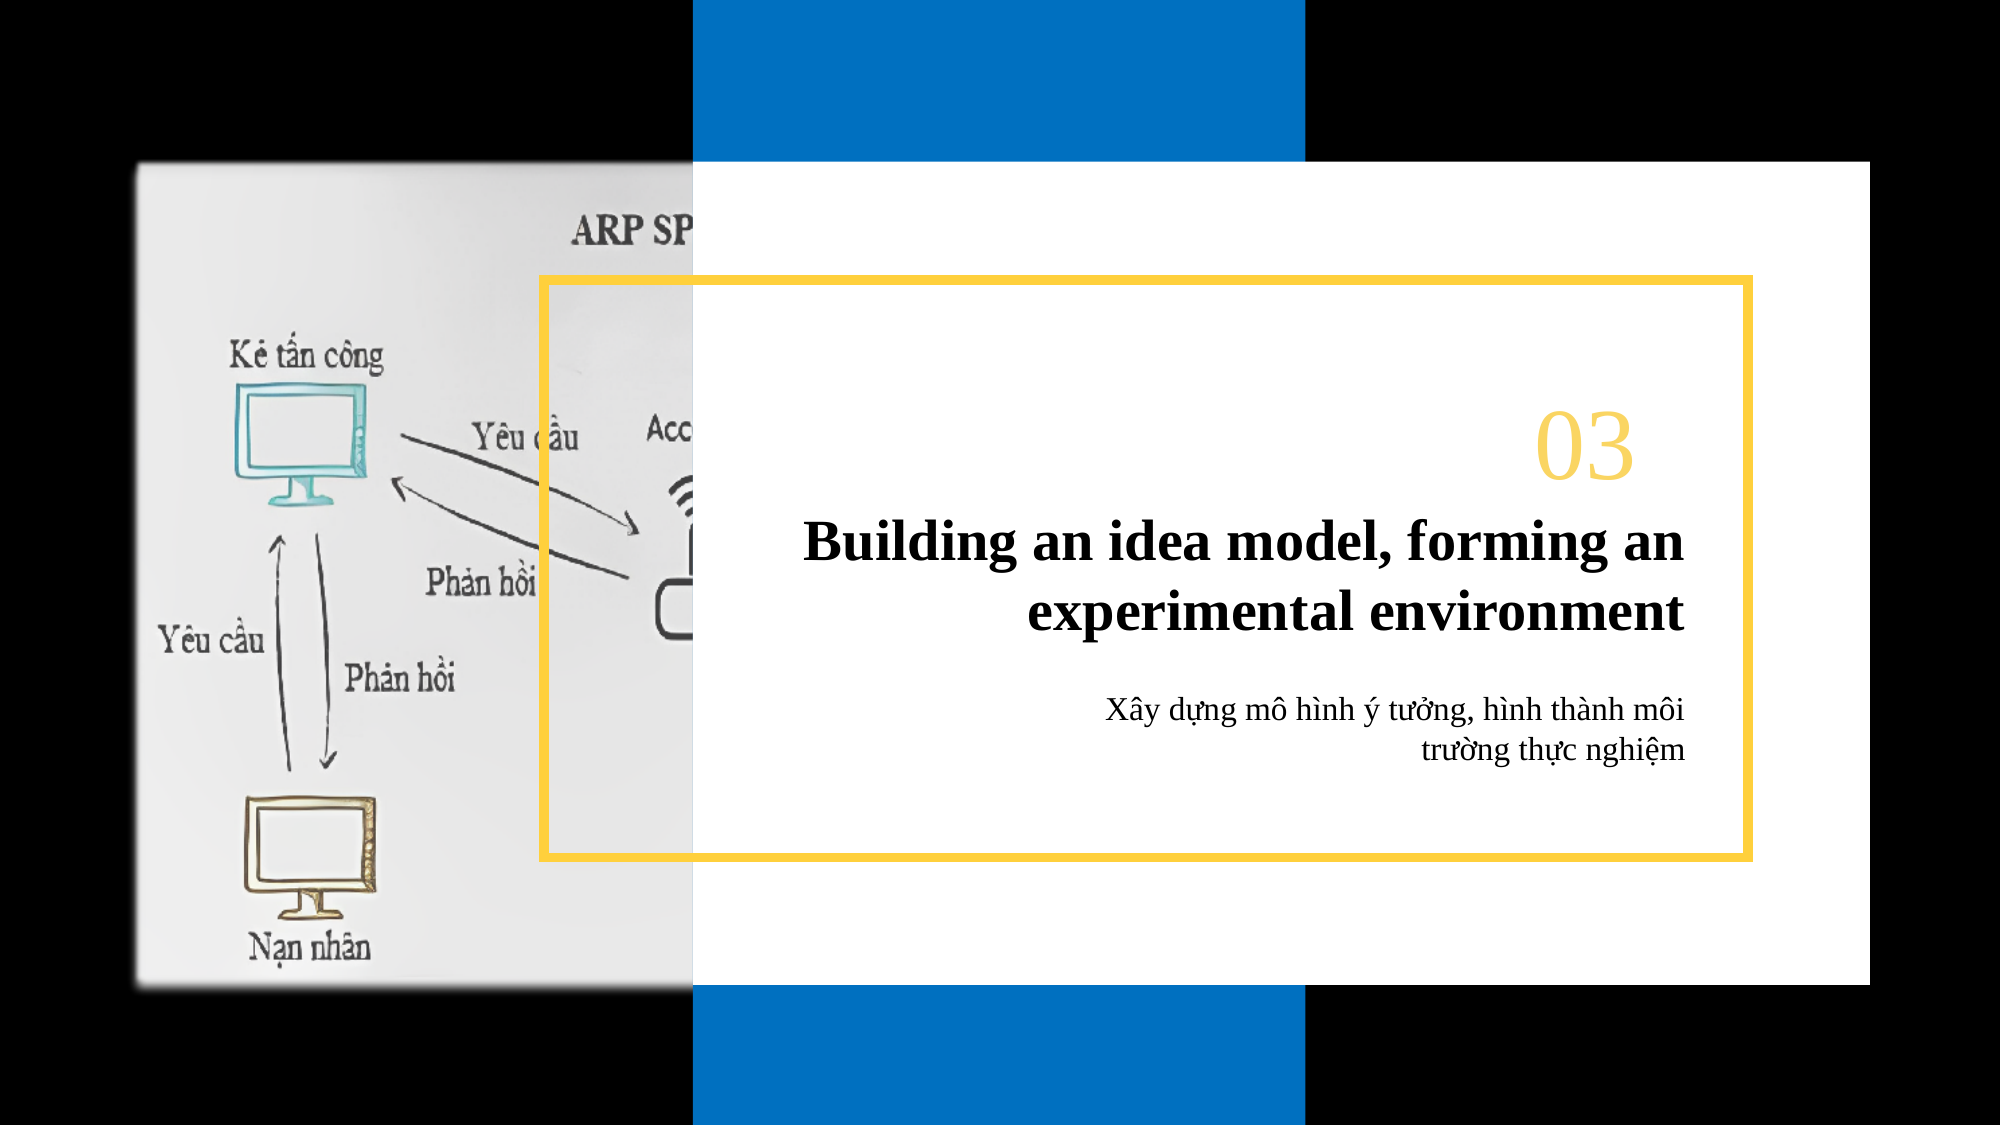

03
Building an idea model, forming an experimental environment
Xây dựng mô hình ý tưởng, hình thành môi trường thực nghiệm